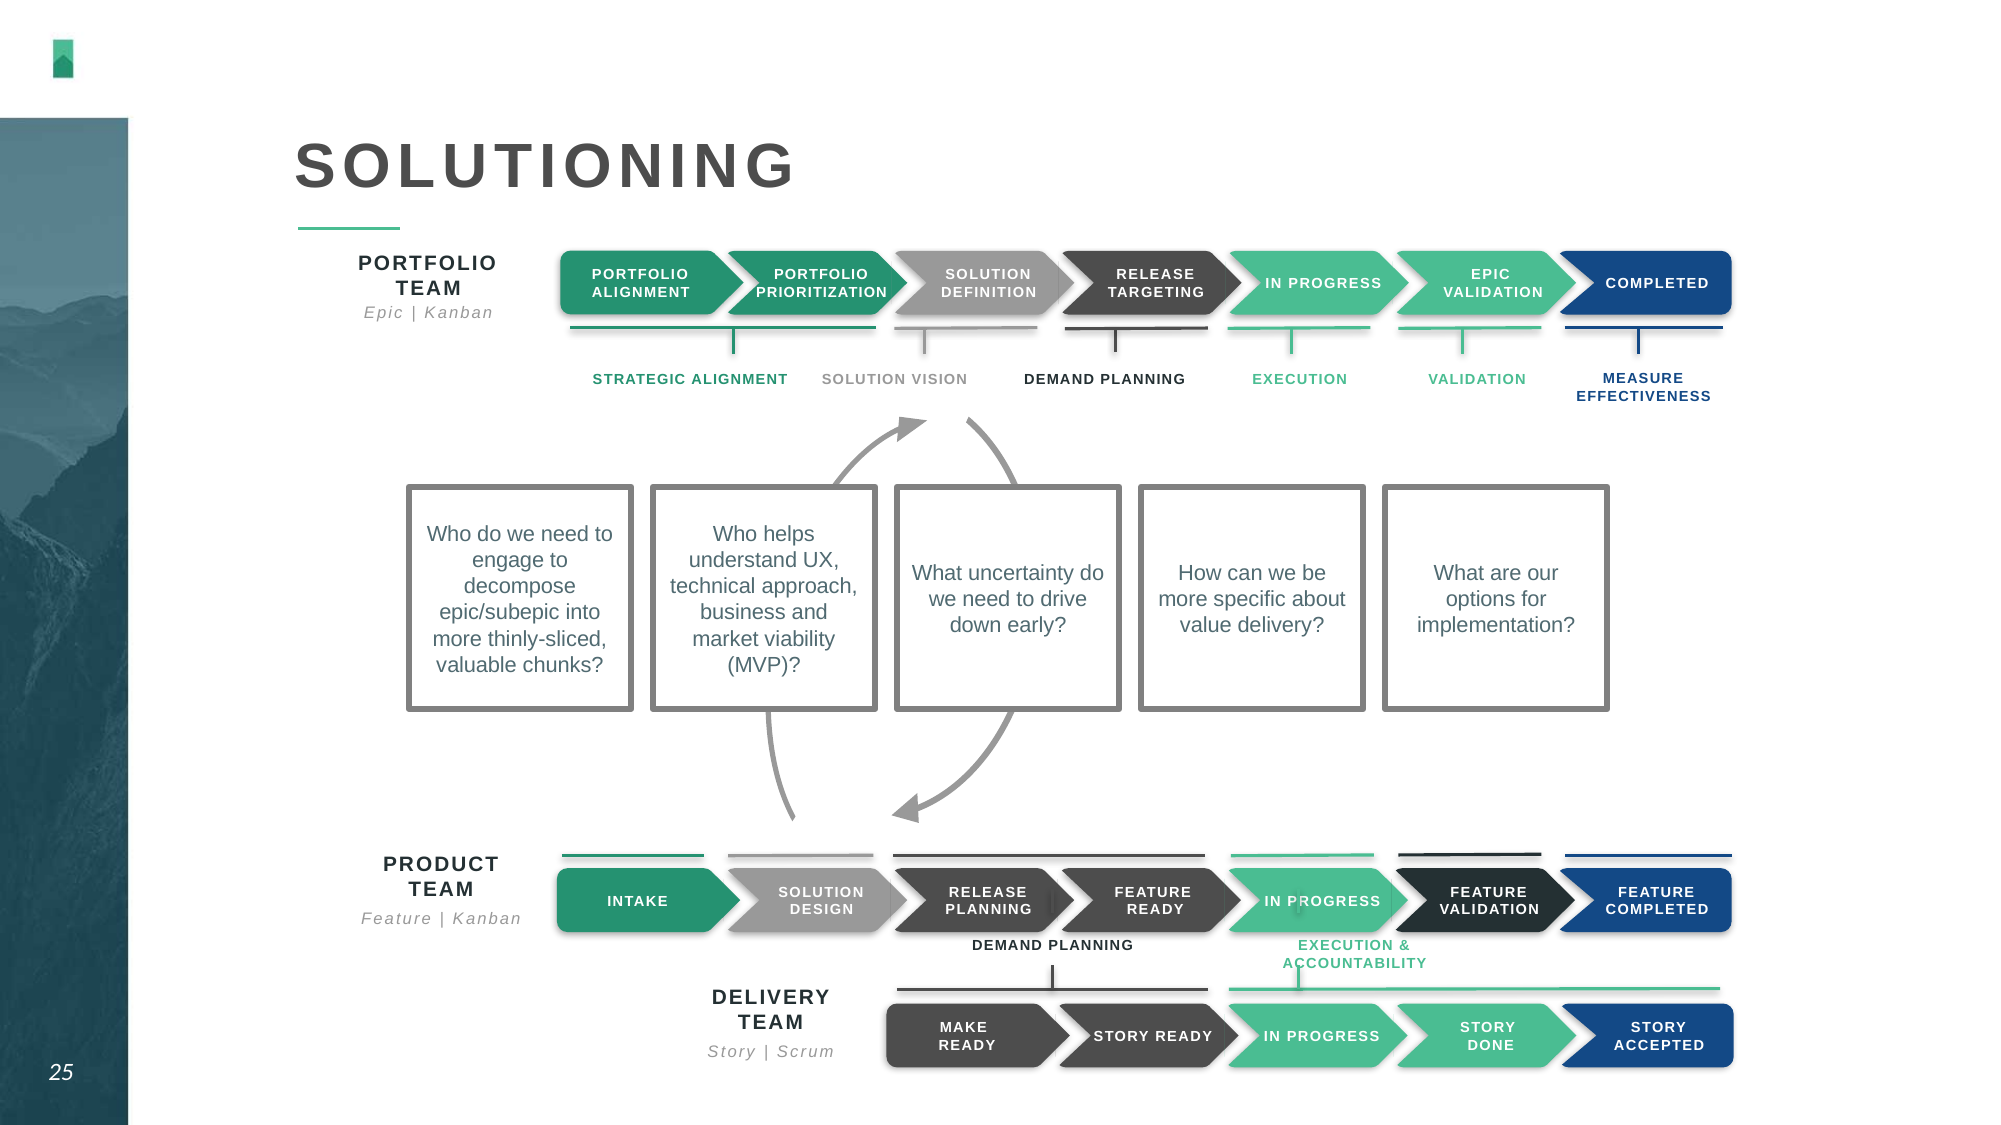

# Solutioning
PORTFOLIO TEAM
Portfolio alignment
Portfolio Prioritization
Solution Definition
Release Targeting
In progress
Epic
 validation
Completed
Epic | Kanban
MEASURE EFFECTIVENESS
Strategic Alignment
Solution Vision
Demand Planning
Execution
validation

Who do we need to engage to decompose epic/subepic into more thinly-sliced, valuable chunks?
Who helps understand UX, technical approach, business and market viability (MVP)?
What uncertainty do we need to drive down early?
How can we be more specific about value delivery?
What are our options for implementation?

Product
Team
Intake
Solution Design
Release Planning
Feature
Ready
In progress
Feature validation
Feature Completed
Feature | Kanban
Demand Planning
Execution & Accountability
Delivery
TEAM
Make
Ready
Story Ready
In progress
Story
Done
Story
Accepted
Story | Scrum
25